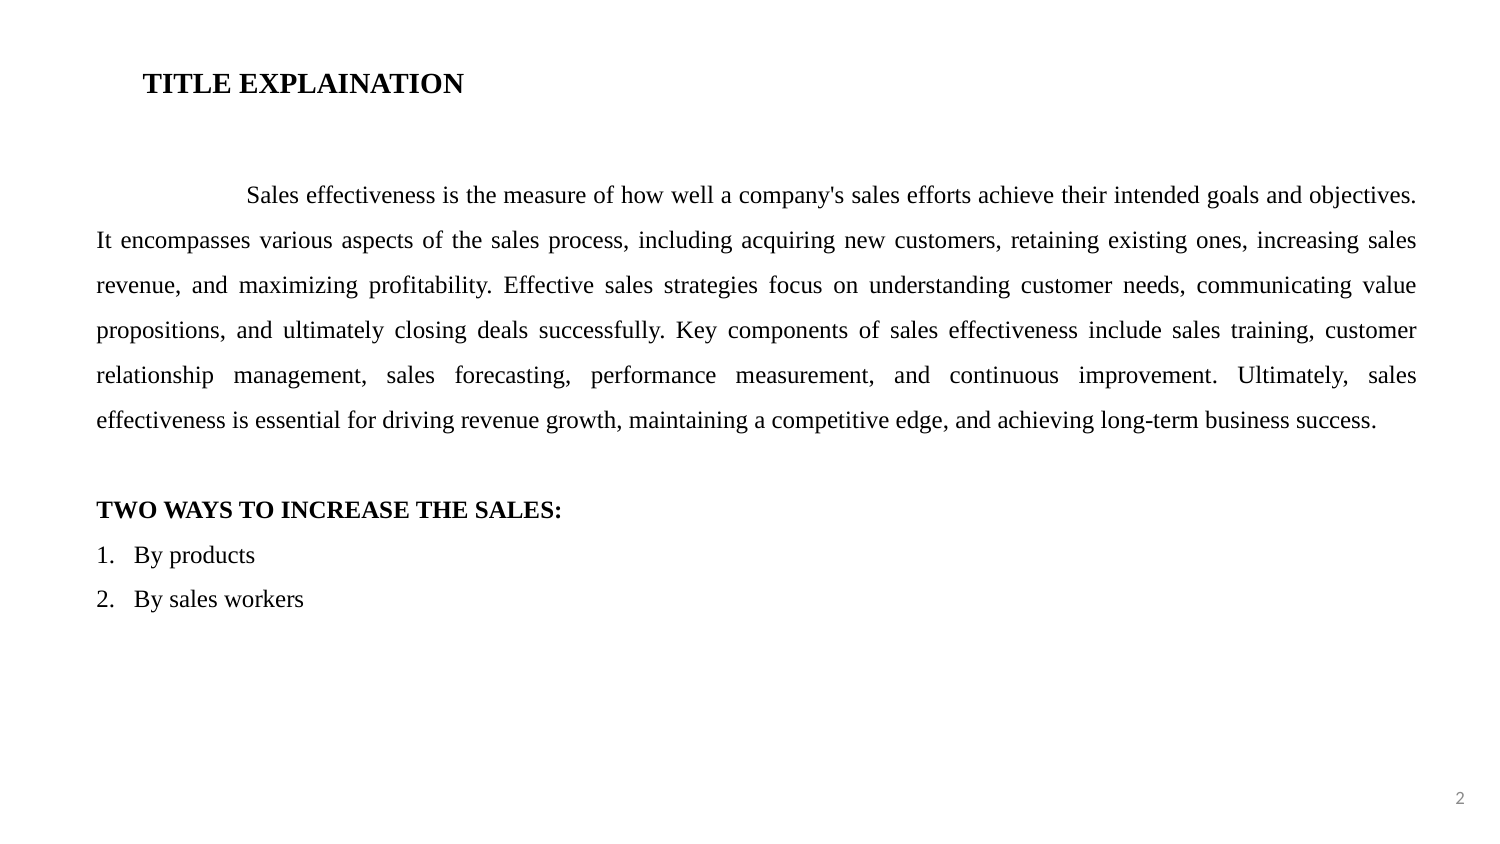

# TITLE EXPLAINATION

	Sales effectiveness is the measure of how well a company's sales efforts achieve their intended goals and objectives. It encompasses various aspects of the sales process, including acquiring new customers, retaining existing ones, increasing sales revenue, and maximizing profitability. Effective sales strategies focus on understanding customer needs, communicating value propositions, and ultimately closing deals successfully. Key components of sales effectiveness include sales training, customer relationship management, sales forecasting, performance measurement, and continuous improvement. Ultimately, sales effectiveness is essential for driving revenue growth, maintaining a competitive edge, and achieving long-term business success.

TWO WAYS TO INCREASE THE SALES:
By products
By sales workers
2